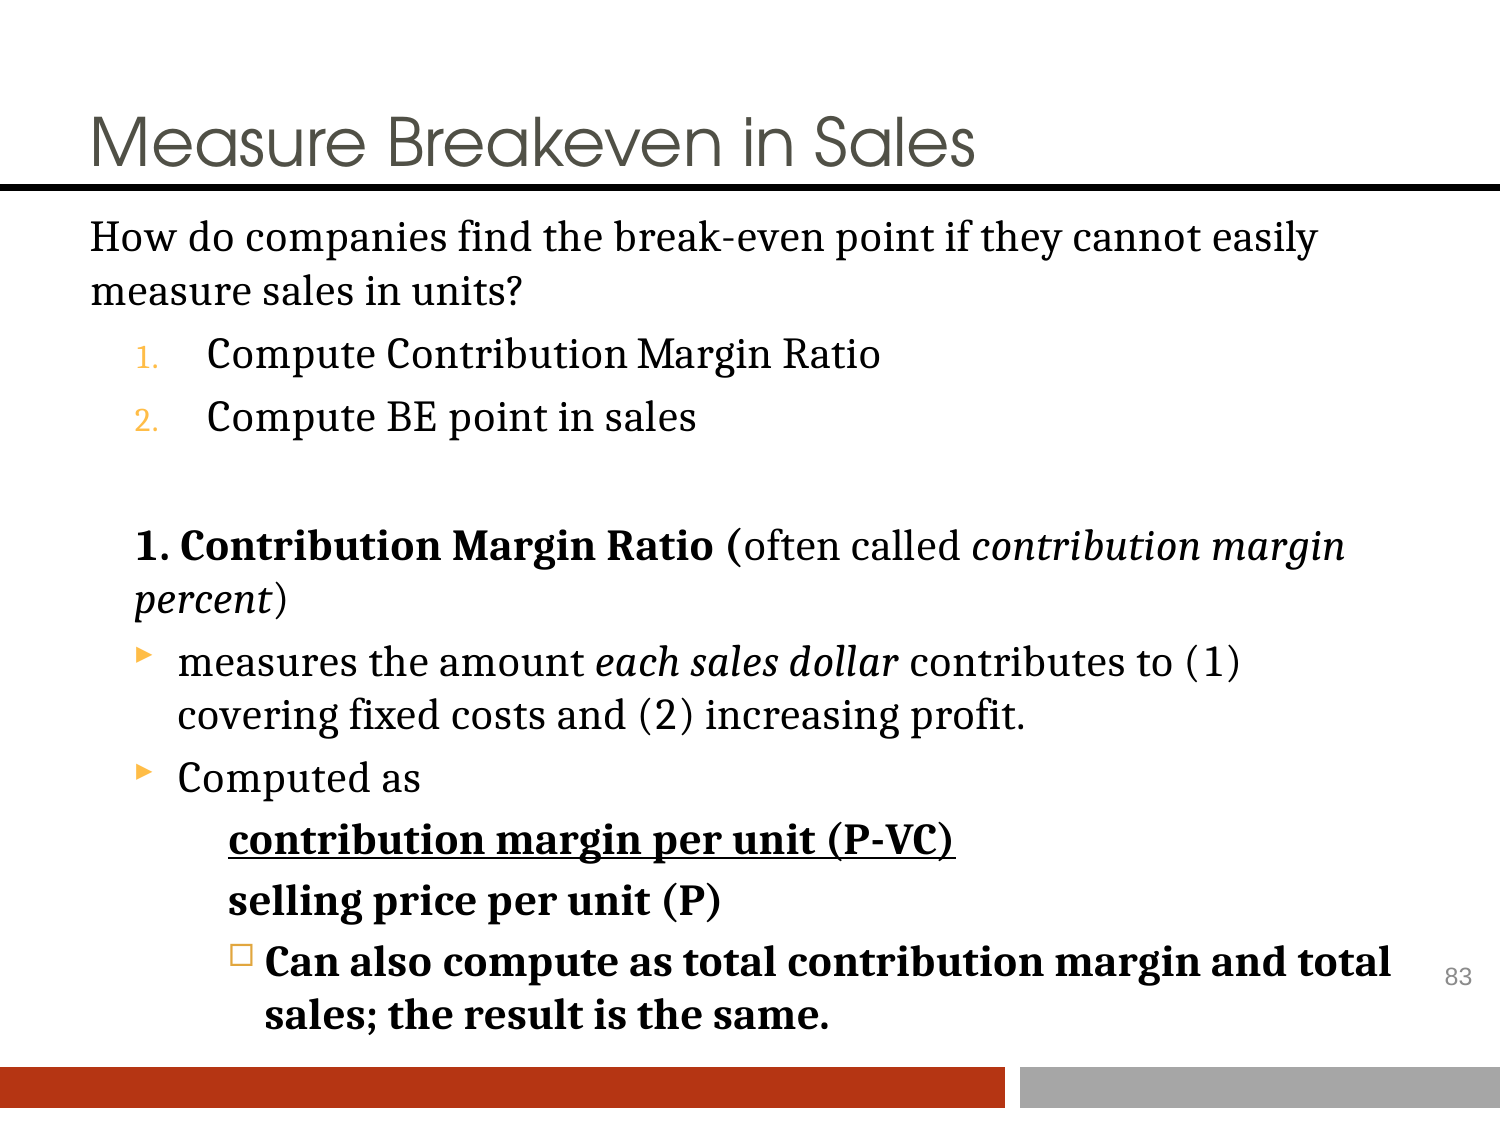

# Measure Breakeven in Sales
How do companies find the break-even point if they cannot easily measure sales in units?
	Compute Contribution Margin Ratio
	Compute BE point in sales

1. Contribution Margin Ratio (often called contribution margin percent)
measures the amount each sales dollar contributes to (1) covering fixed costs and (2) increasing profit.
Computed as
contribution margin per unit (P-VC)
selling price per unit (P)
Can also compute as total contribution margin and total sales; the result is the same.

83